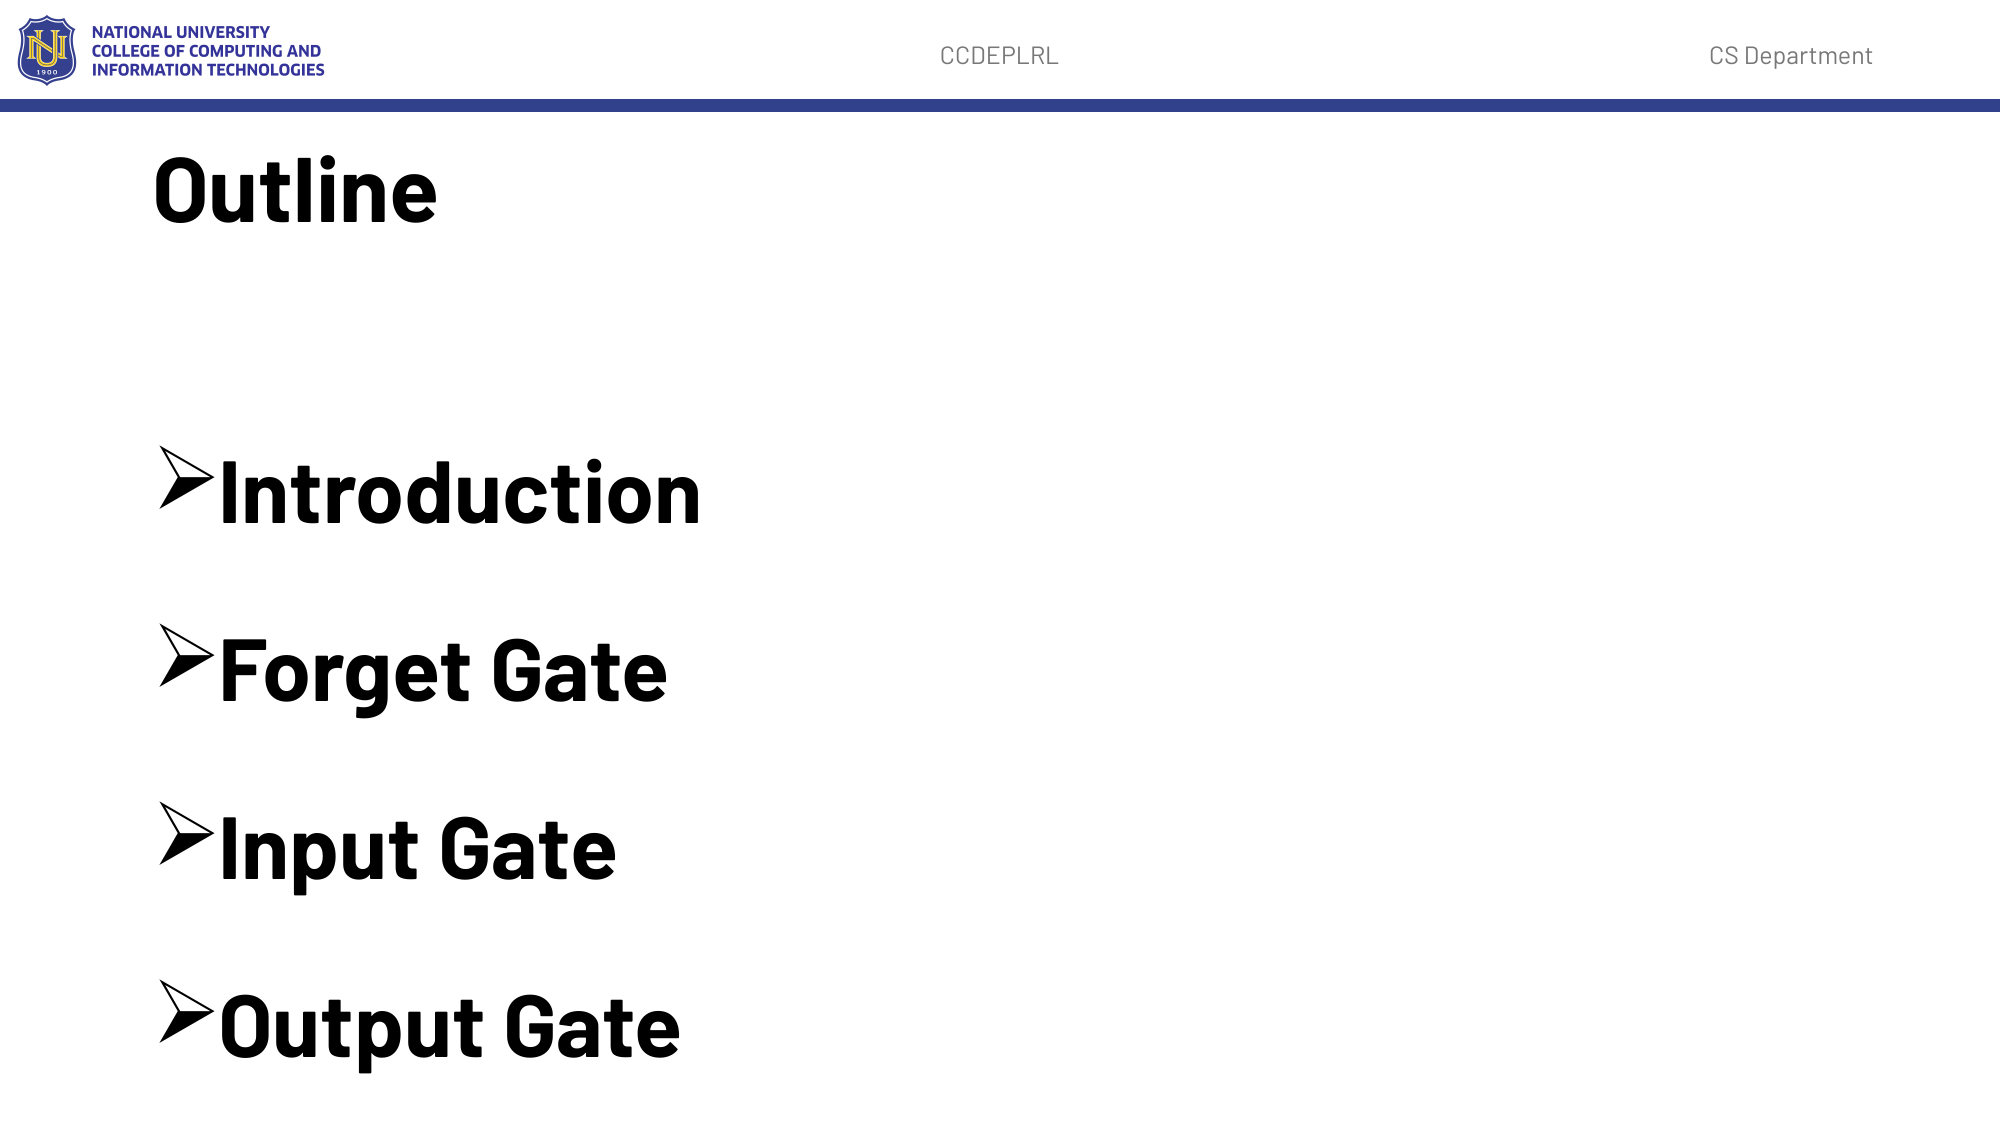

Outline
Introduction
Forget Gate
Input Gate
Output Gate